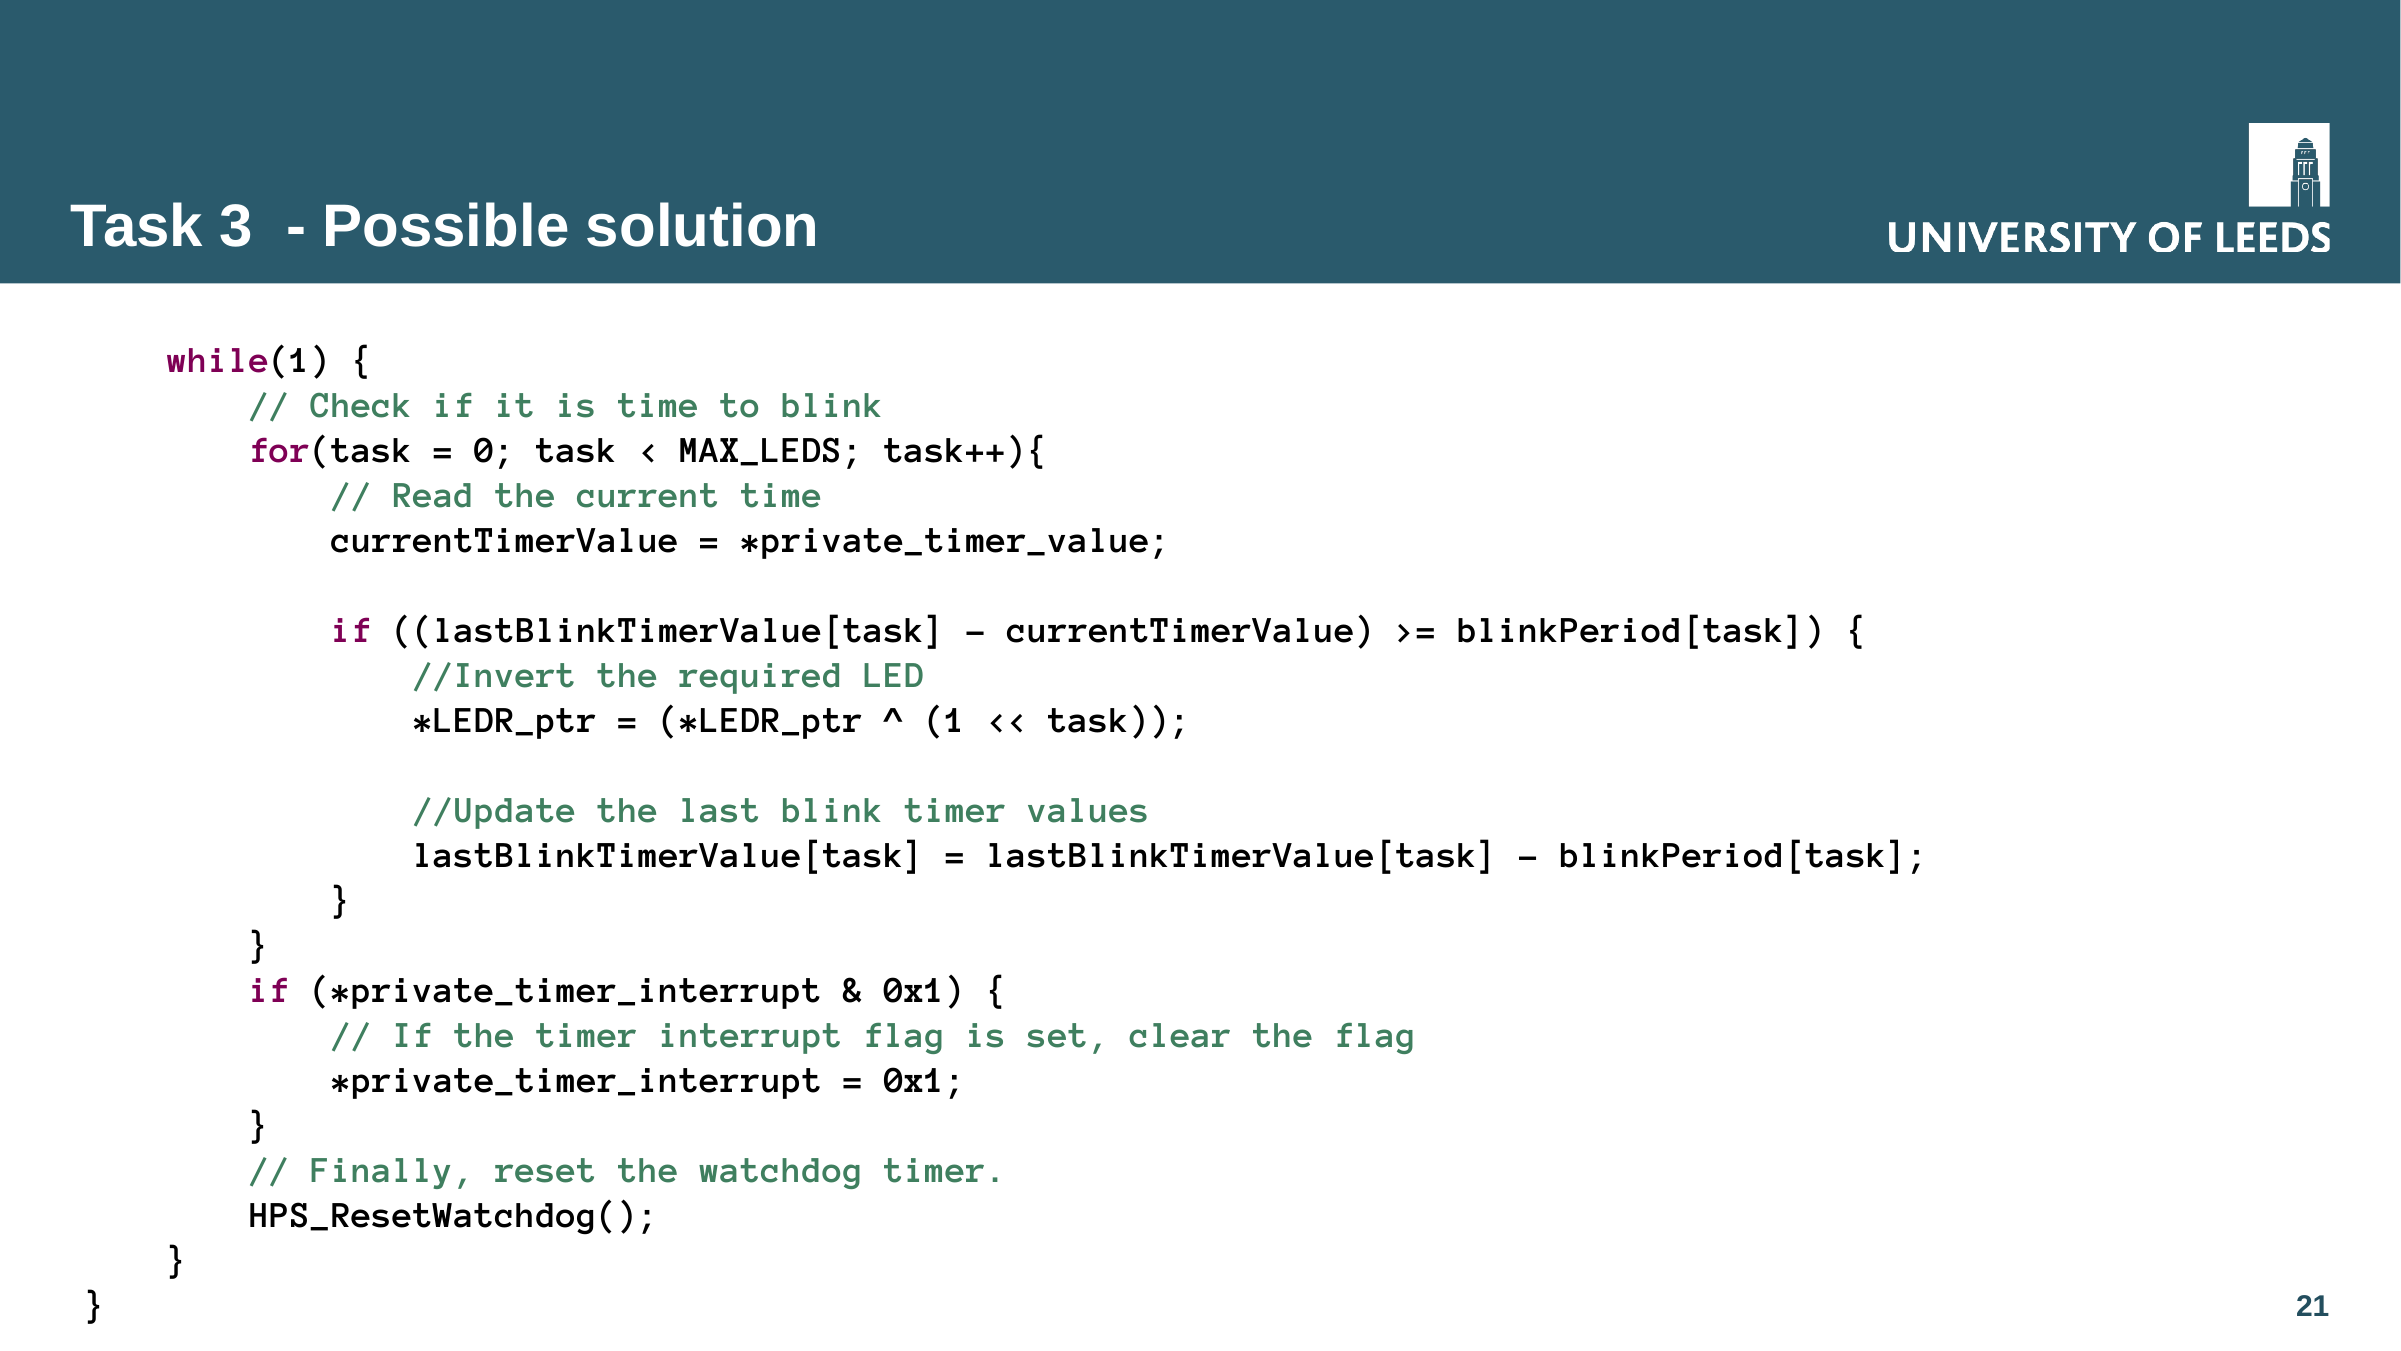

# Task 3  - Possible solution
    while(1) {
        // Check if it is time to blink
        for(task = 0; task < MAX_LEDS; task++){
            // Read the current time
            currentTimerValue = *private_timer_value;

            if ((lastBlinkTimerValue[task] - currentTimerValue) >= blinkPeriod[task]) {
                //Invert the required LED
                *LEDR_ptr = (*LEDR_ptr ^ (1 << task));

                //Update the last blink timer values
                lastBlinkTimerValue[task] = lastBlinkTimerValue[task] - blinkPeriod[task];
            }
        }
        if (*private_timer_interrupt & 0x1) {
            // If the timer interrupt flag is set, clear the flag
            *private_timer_interrupt = 0x1;
        }
        // Finally, reset the watchdog timer.
        HPS_ResetWatchdog();
    }
}